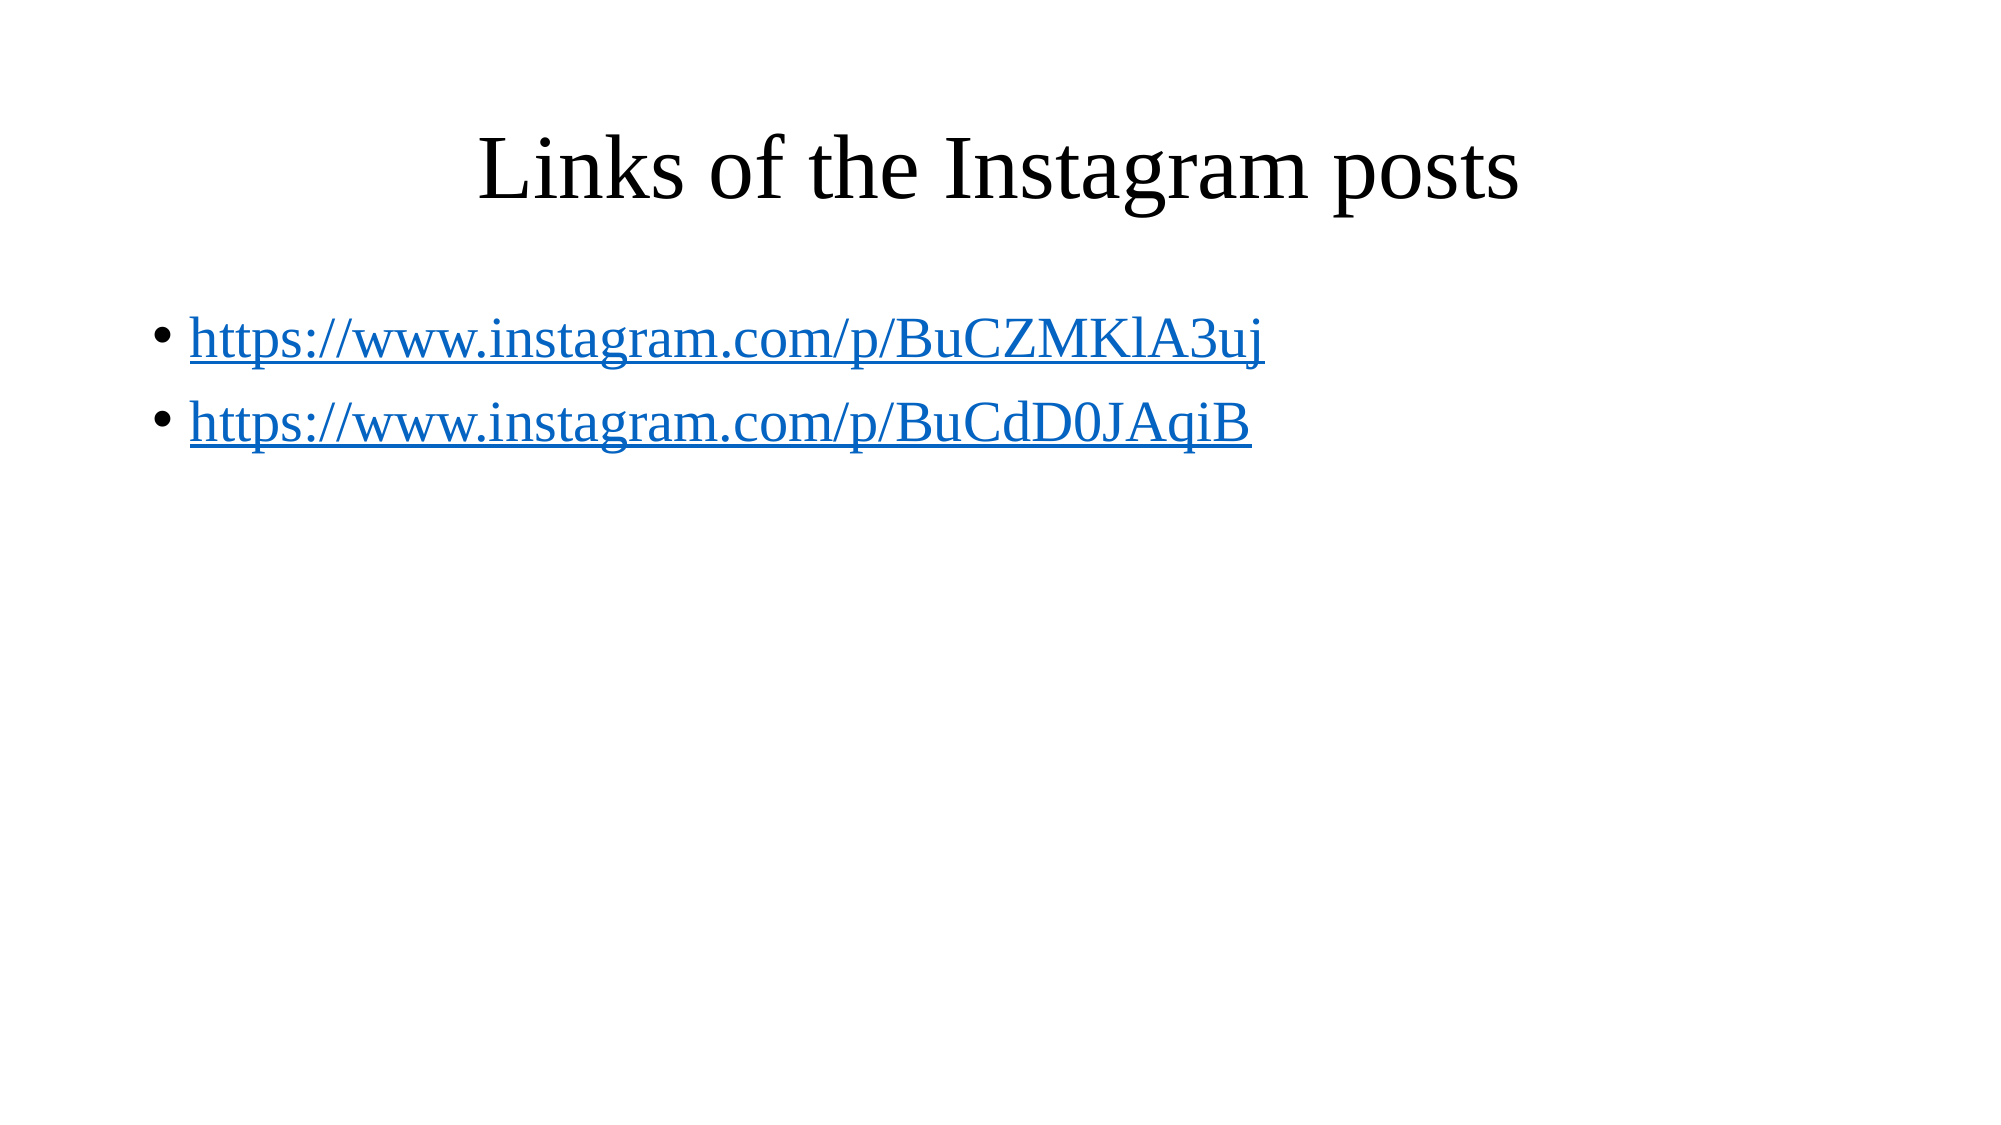

# Links of the Instagram posts
https://www.instagram.com/p/BuCZMKlA3uj
https://www.instagram.com/p/BuCdD0JAqiB